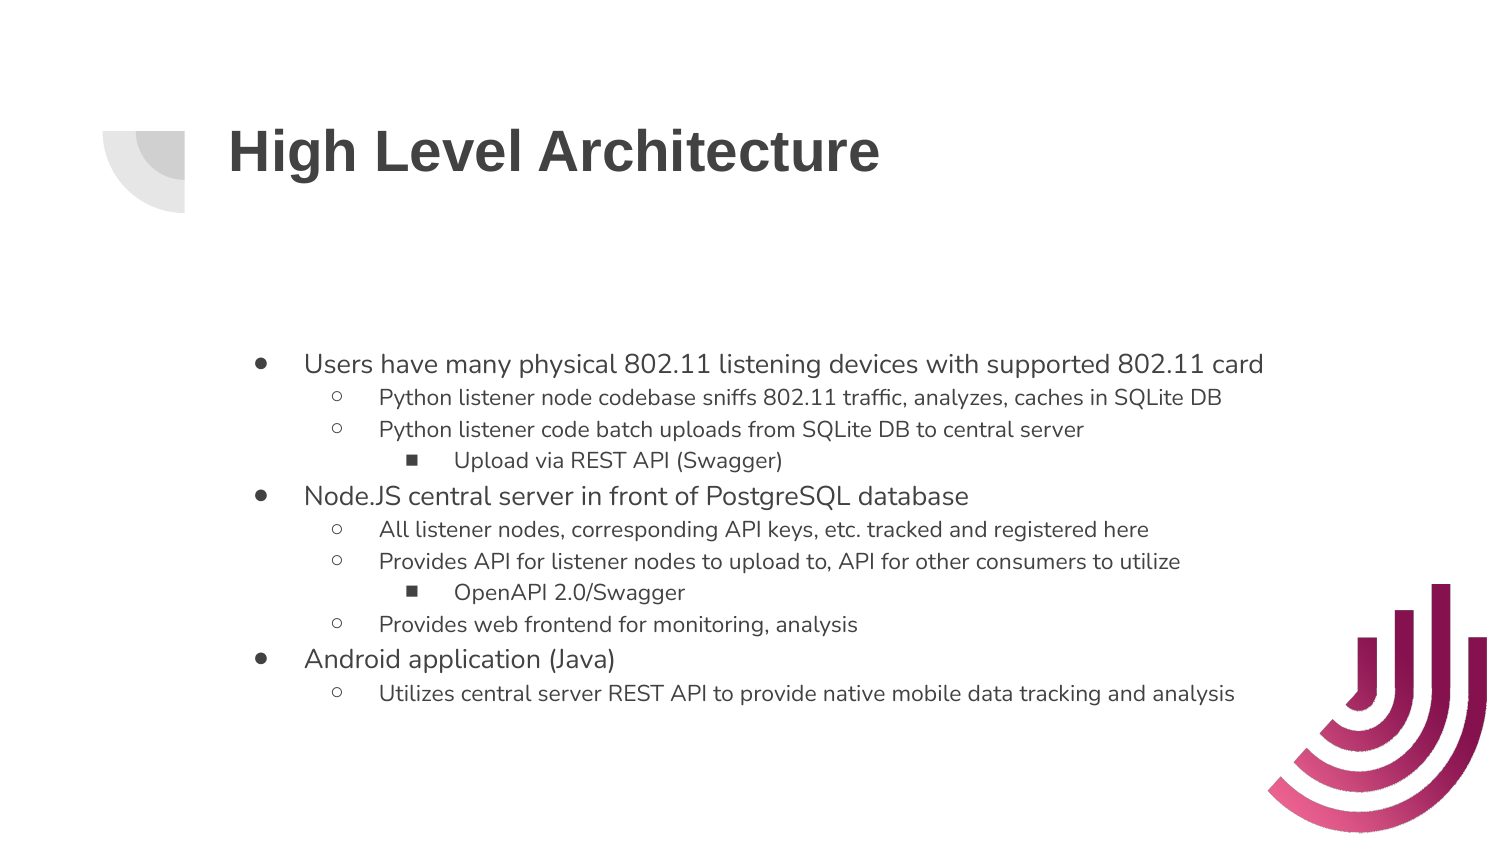

# High Level Architecture
Users have many physical 802.11 listening devices with supported 802.11 card
Python listener node codebase sniffs 802.11 traffic, analyzes, caches in SQLite DB
Python listener code batch uploads from SQLite DB to central server
Upload via REST API (Swagger)
Node.JS central server in front of PostgreSQL database
All listener nodes, corresponding API keys, etc. tracked and registered here
Provides API for listener nodes to upload to, API for other consumers to utilize
OpenAPI 2.0/Swagger
Provides web frontend for monitoring, analysis
Android application (Java)
Utilizes central server REST API to provide native mobile data tracking and analysis